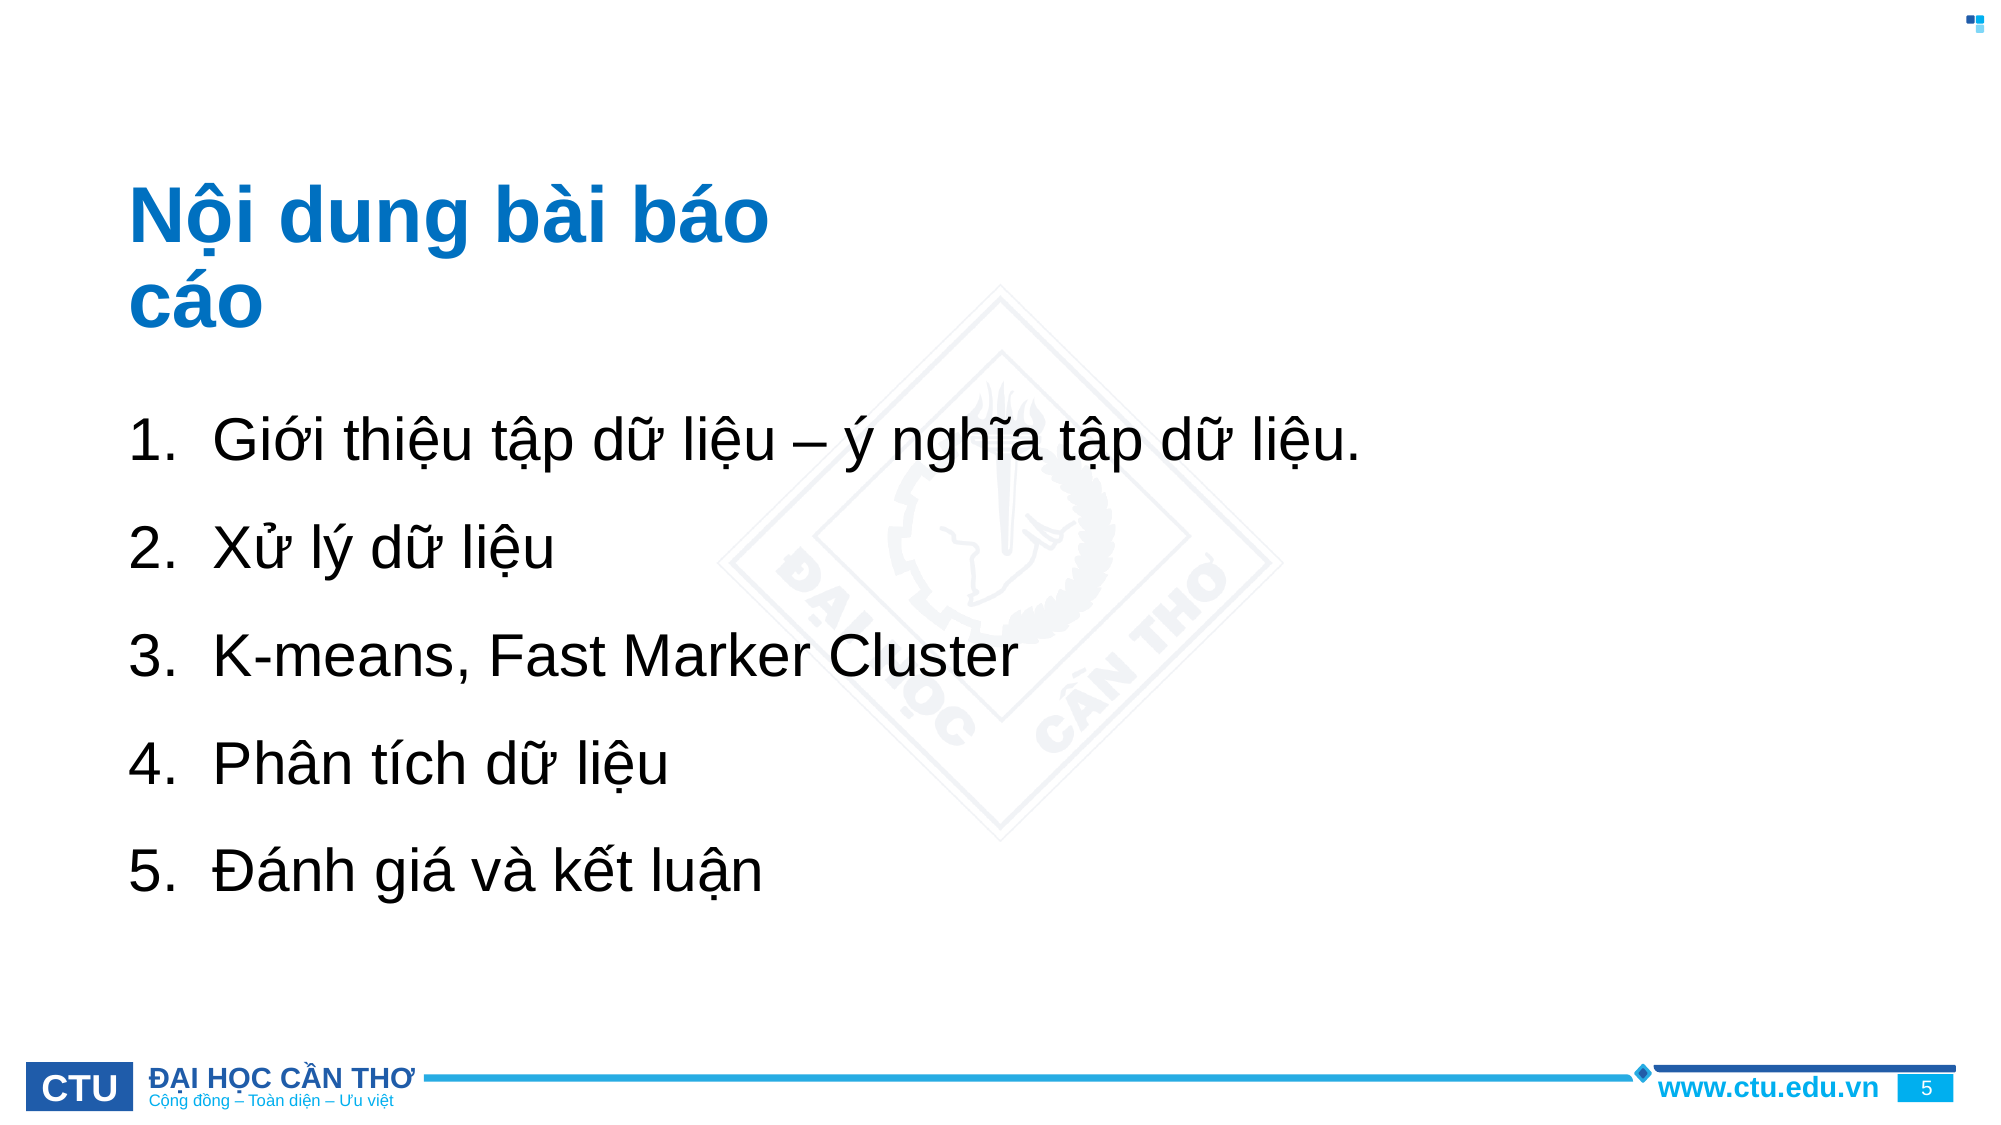

# Nội dung bài báo cáo
Giới thiệu tập dữ liệu – ý nghĩa tập dữ liệu.
Xử lý dữ liệu
K-means, Fast Marker Cluster
Phân tích dữ liệu
Đánh giá và kết luận